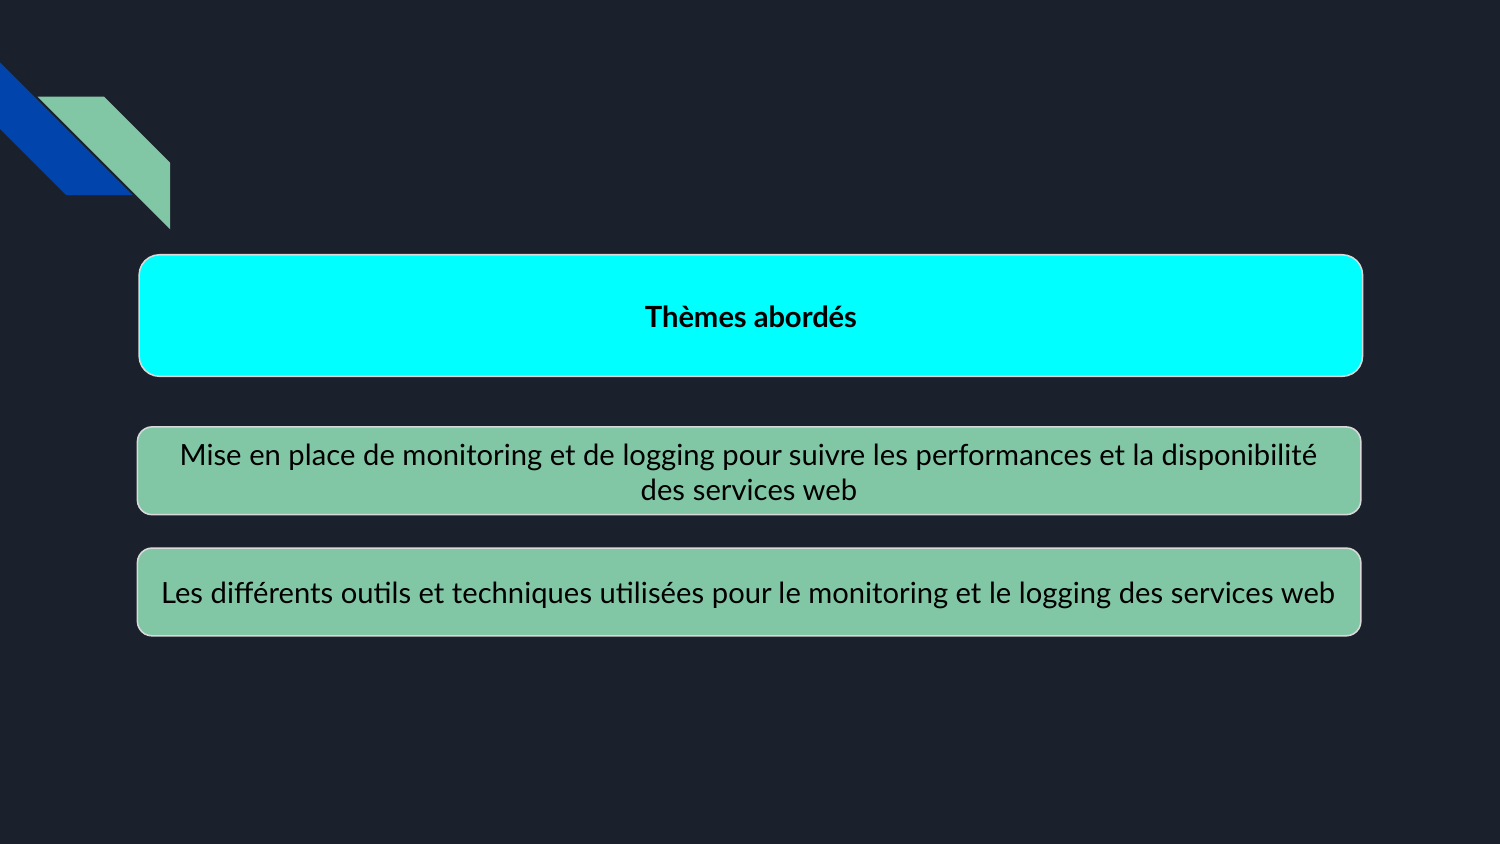

Thèmes abordés
Mise en place de monitoring et de logging pour suivre les performances et la disponibilité des services web
Les différents outils et techniques utilisées pour le monitoring et le logging des services web